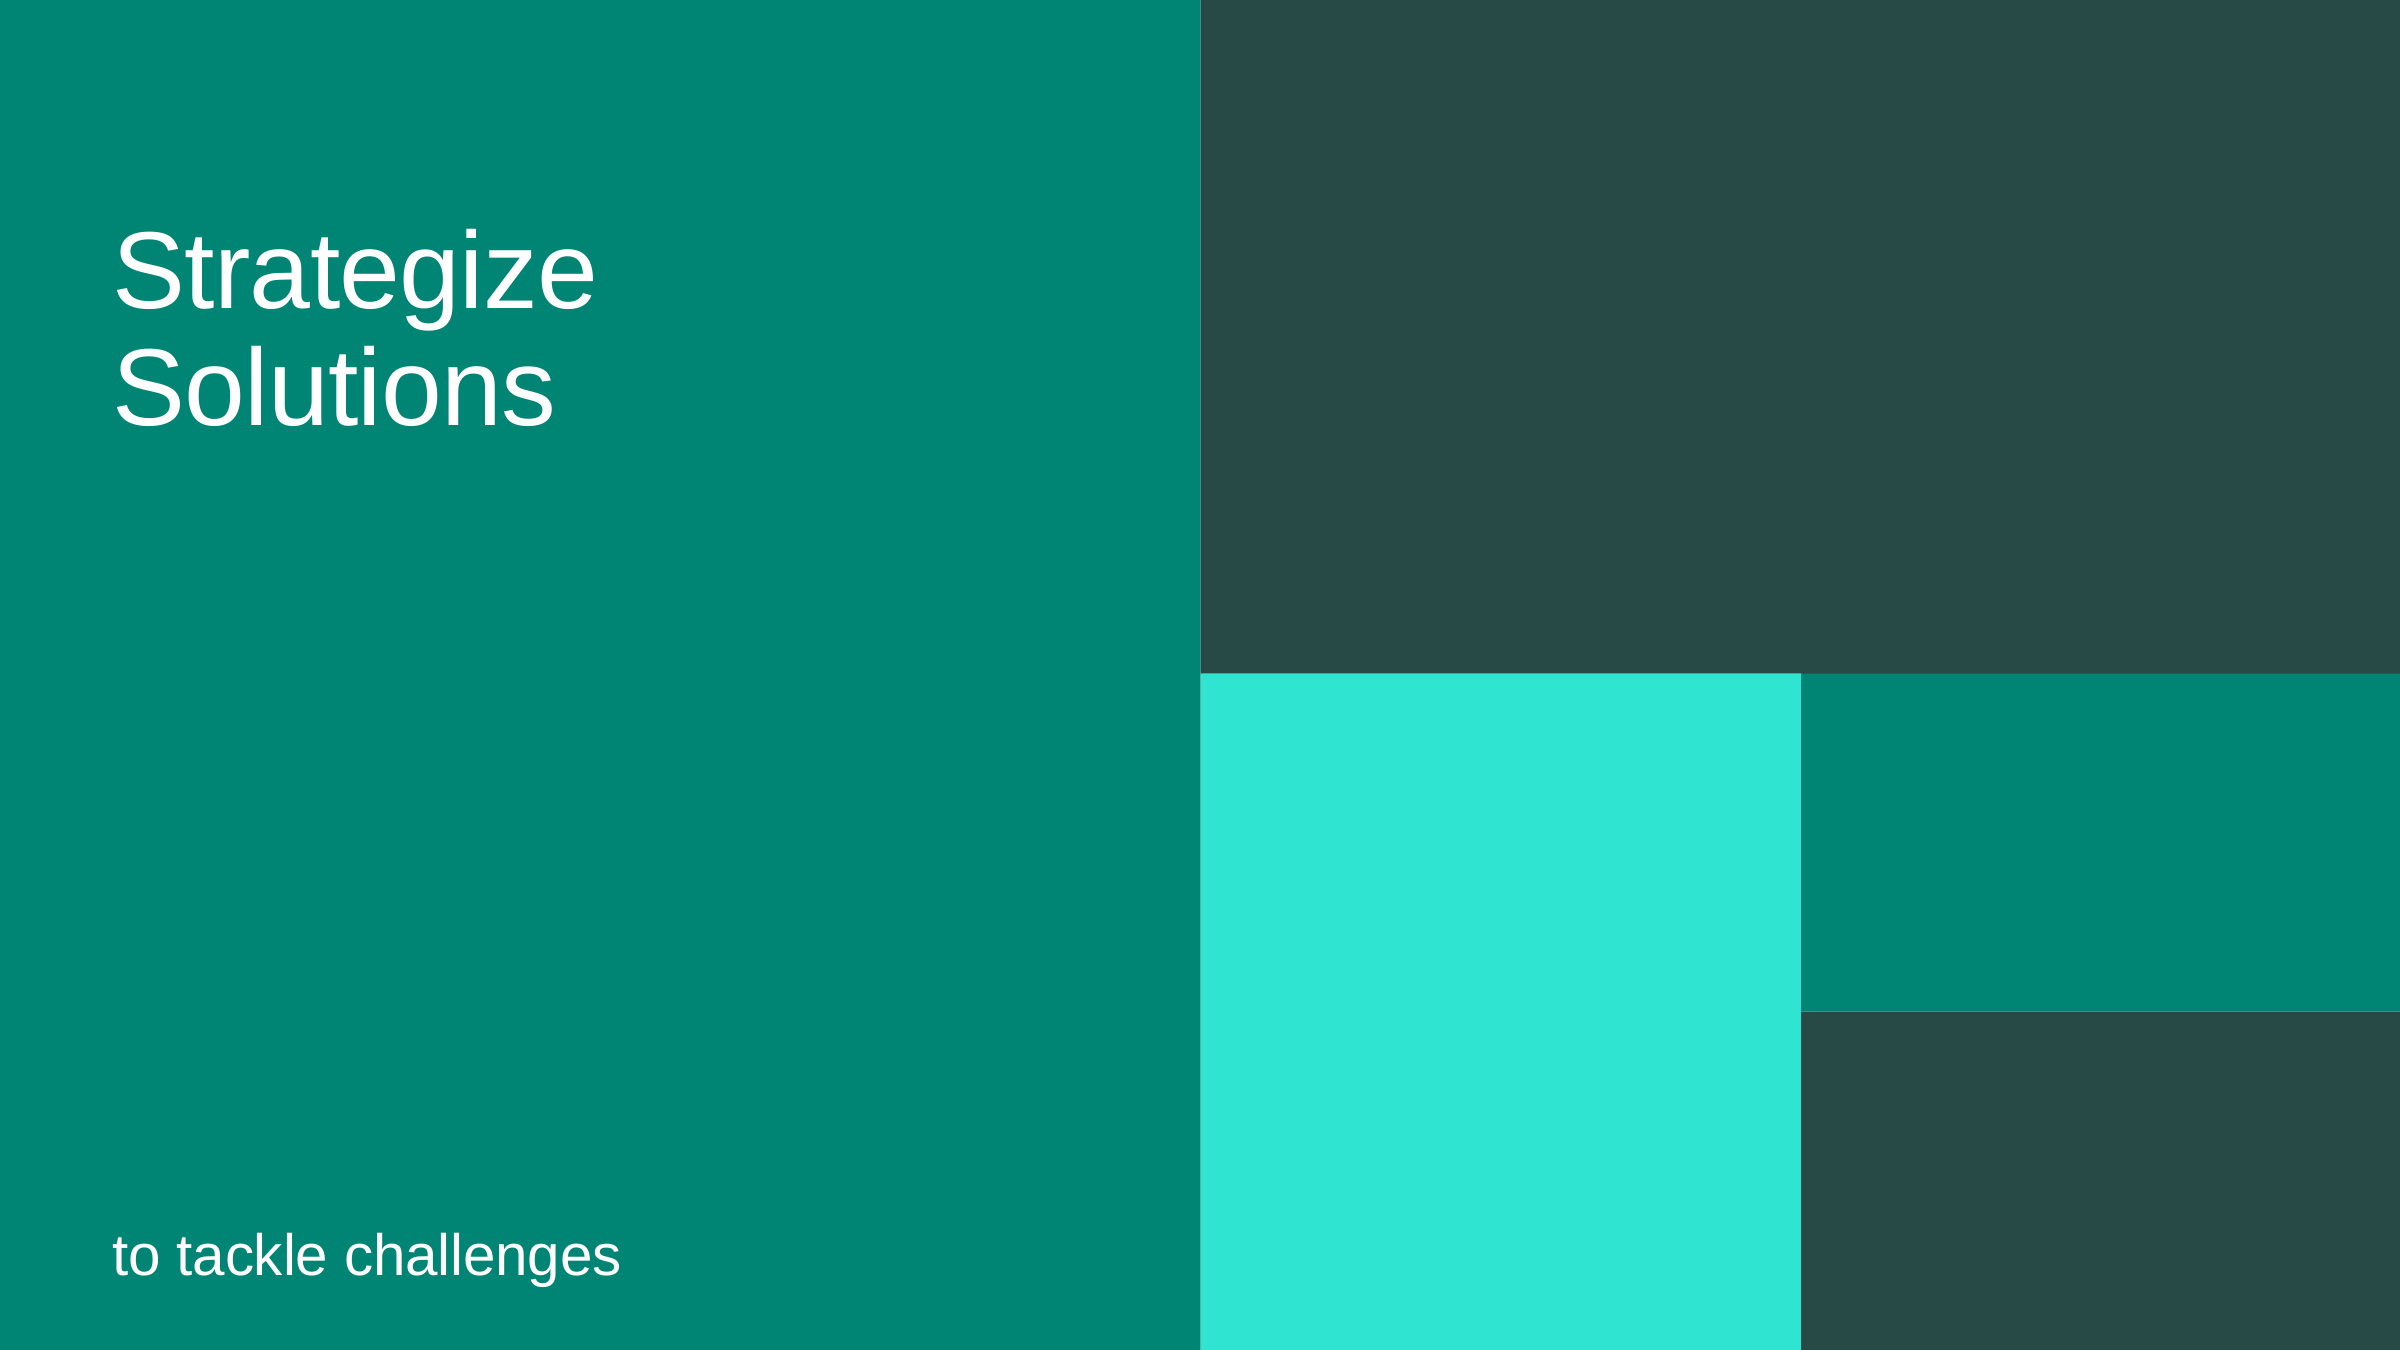

# Strategize  Solutions

to tackle challenges
58